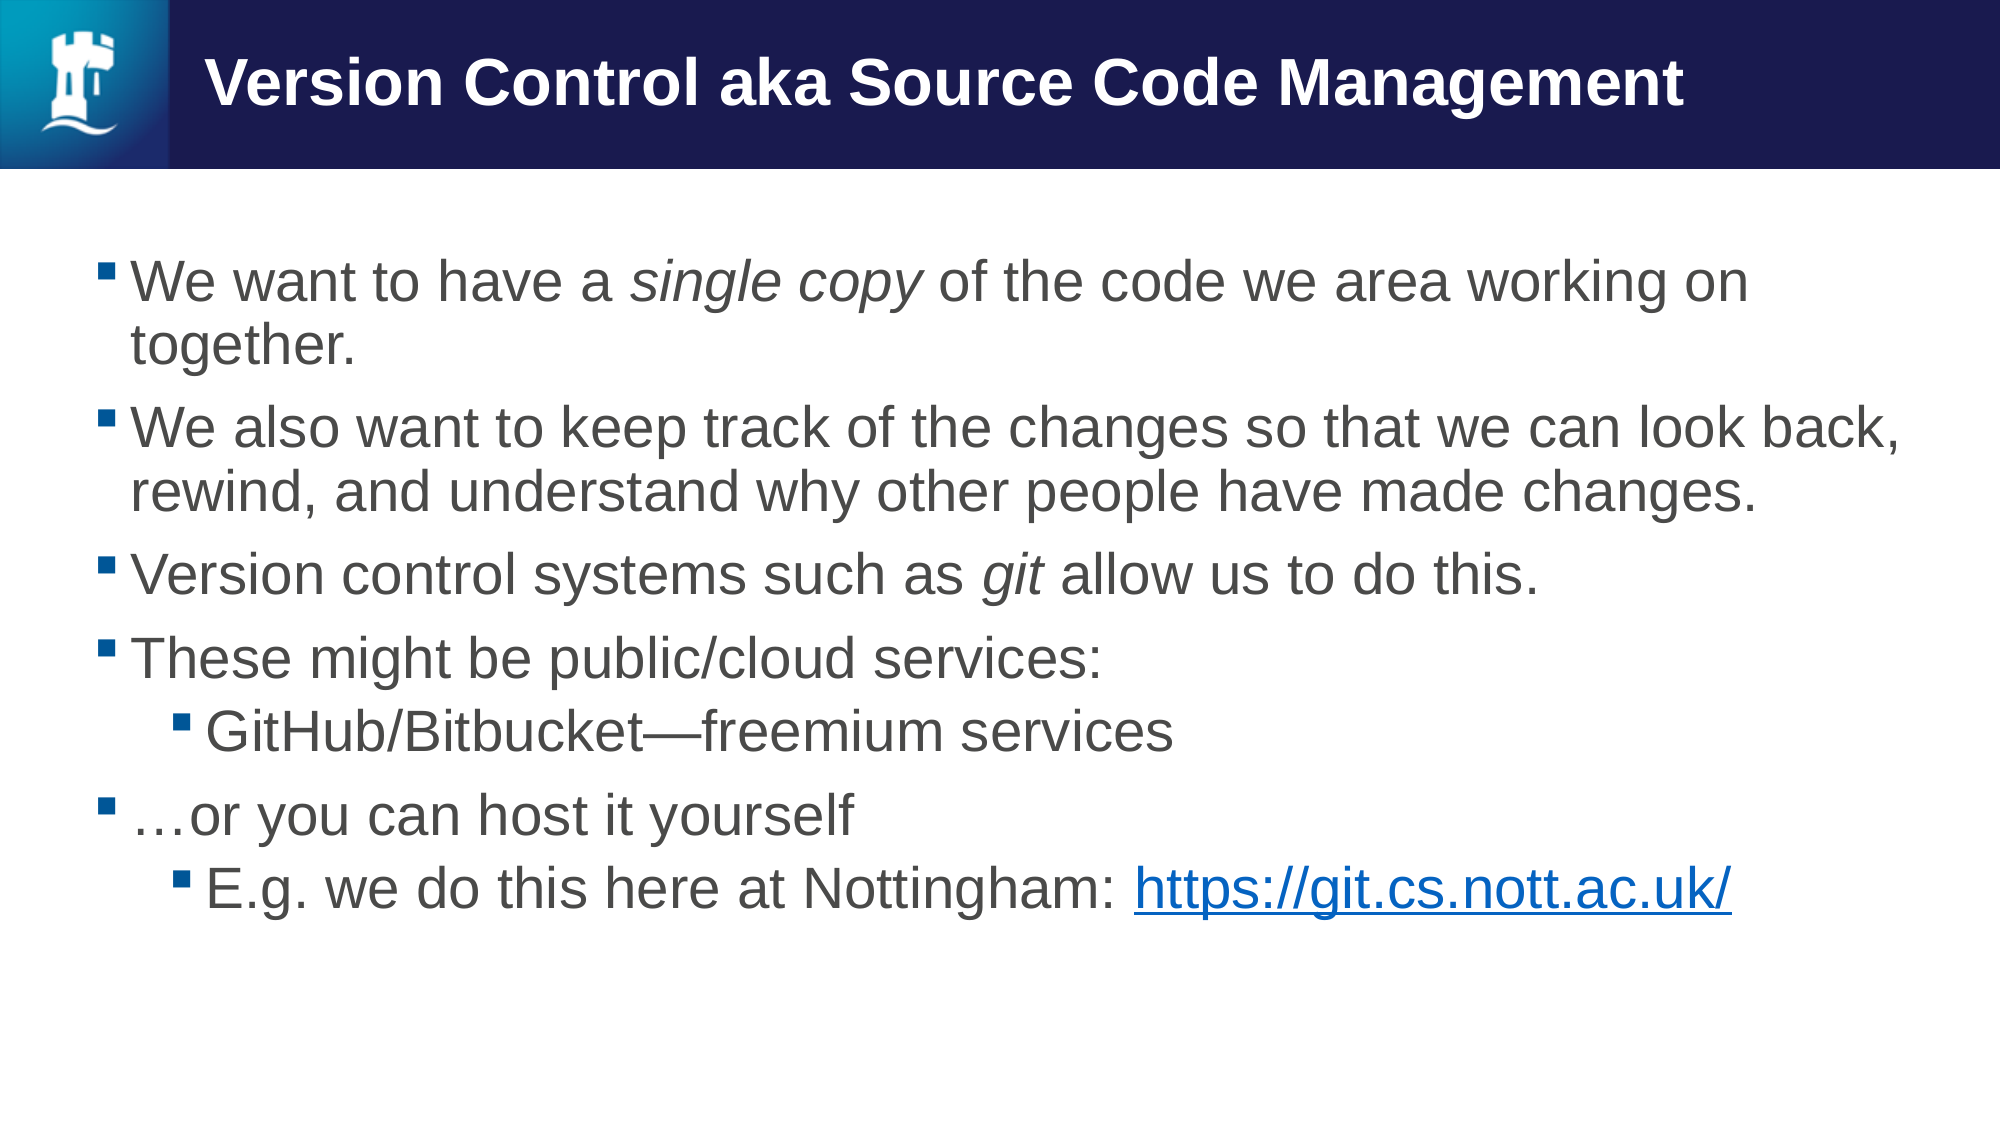

# Version Control aka Source Code Management
We want to have a single copy of the code we area working on together.
We also want to keep track of the changes so that we can look back, rewind, and understand why other people have made changes.
Version control systems such as git allow us to do this.
These might be public/cloud services:
GitHub/Bitbucket—freemium services
…or you can host it yourself
E.g. we do this here at Nottingham: https://git.cs.nott.ac.uk/